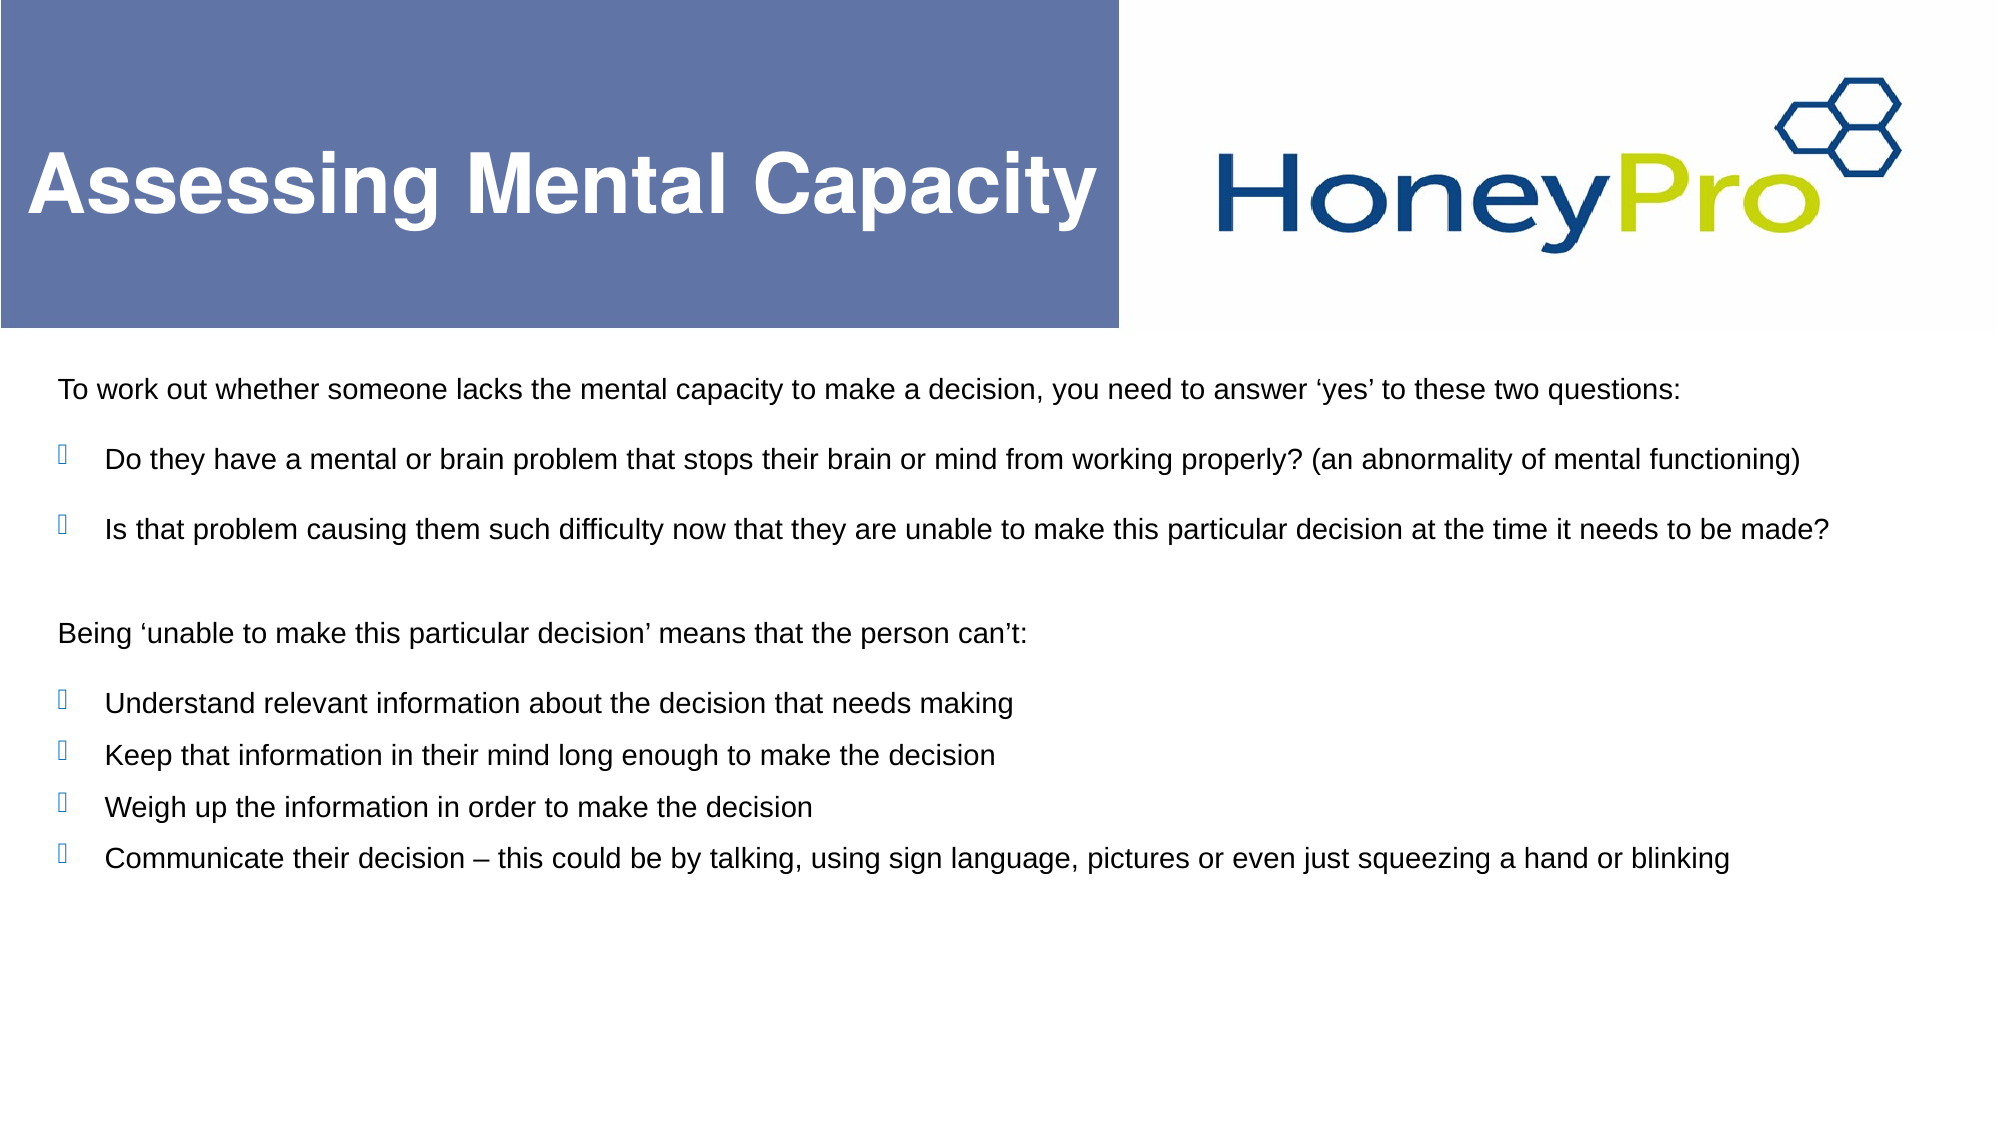

# Assessing Mental Capacity
To work out whether someone lacks the mental capacity to make a decision, you need to answer ‘yes’ to these two questions:

Do they have a mental or brain problem that stops their brain or mind from working properly? (an abnormality of mental functioning)

Is that problem causing them such difficulty now that they are unable to make this particular decision at the time it needs to be made?

Being ‘unable to make this particular decision’ means that the person can’t:

Understand relevant information about the decision that needs making
Keep that information in their mind long enough to make the decision
Weigh up the information in order to make the decision
Communicate their decision – this could be by talking, using sign language, pictures or even just squeezing a hand or blinking